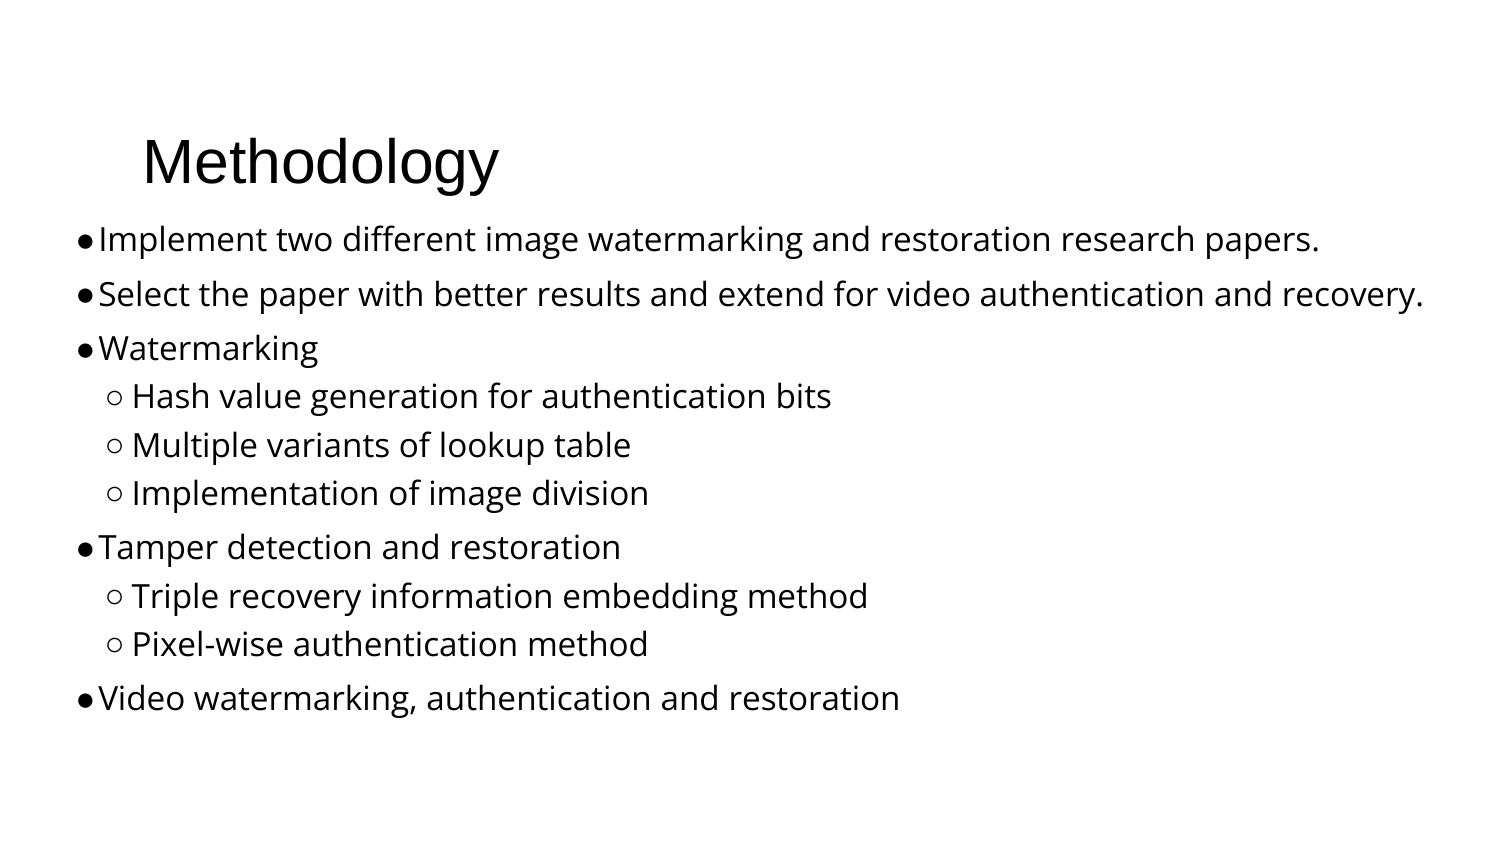

# Methodology
Implement two different image watermarking and restoration research papers.
Select the paper with better results and extend for video authentication and recovery.
Watermarking
Hash value generation for authentication bits
Multiple variants of lookup table
Implementation of image division
Tamper detection and restoration
Triple recovery information embedding method
Pixel-wise authentication method
Video watermarking, authentication and restoration